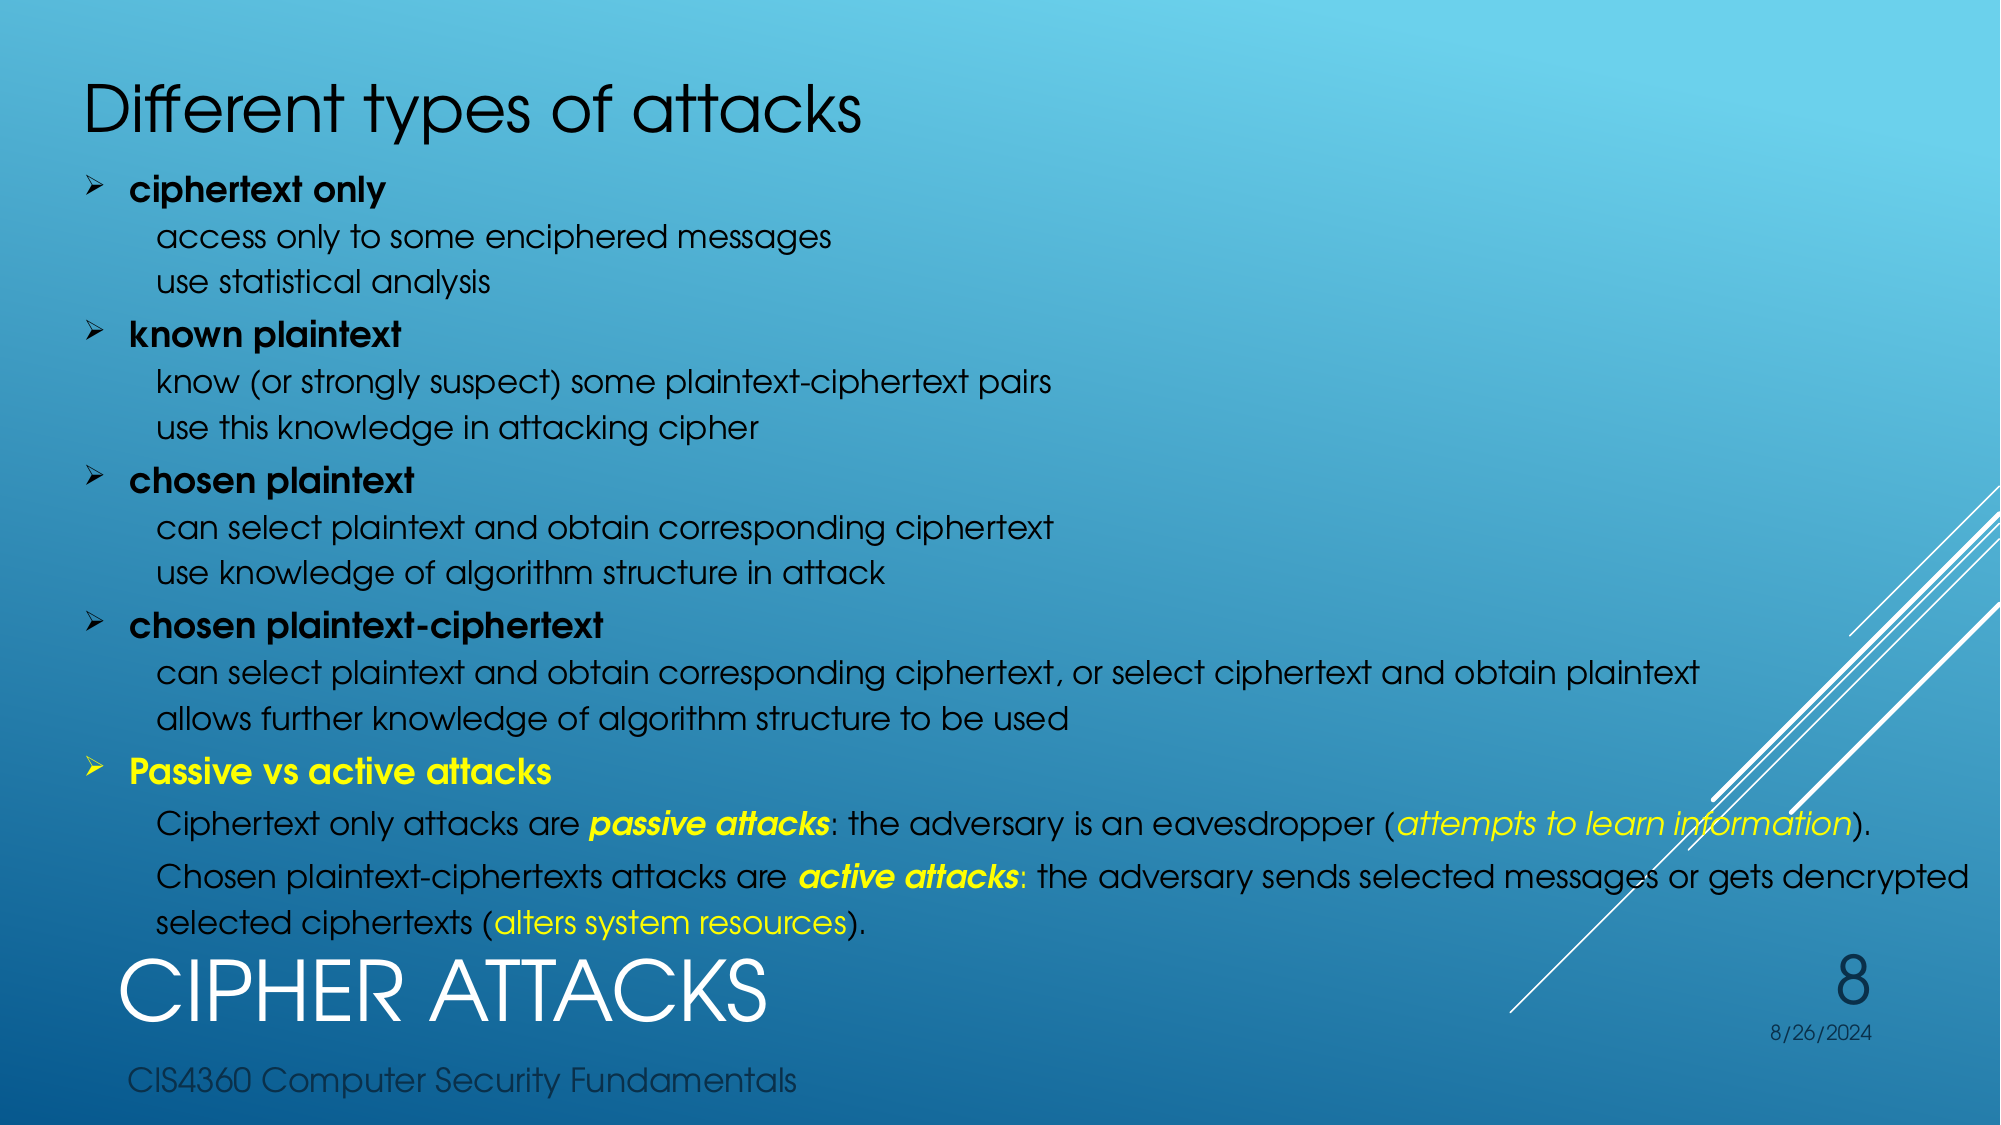

Different types of attacks
ciphertext only
access only to some enciphered messages
use statistical analysis
known plaintext
know (or strongly suspect) some plaintext-ciphertext pairs
use this knowledge in attacking cipher
chosen plaintext
can select plaintext and obtain corresponding ciphertext
use knowledge of algorithm structure in attack
chosen plaintext-ciphertext
can select plaintext and obtain corresponding ciphertext, or select ciphertext and obtain plaintext
allows further knowledge of algorithm structure to be used
Passive vs active attacks
Ciphertext only attacks are passive attacks: the adversary is an eavesdropper (attempts to learn information).
Chosen plaintext-ciphertexts attacks are active attacks: the adversary sends selected messages or gets dencrypted selected ciphertexts (alters system resources).

8
# cipher Attacks
8/26/2024
CIS4360 Computer Security Fundamentals